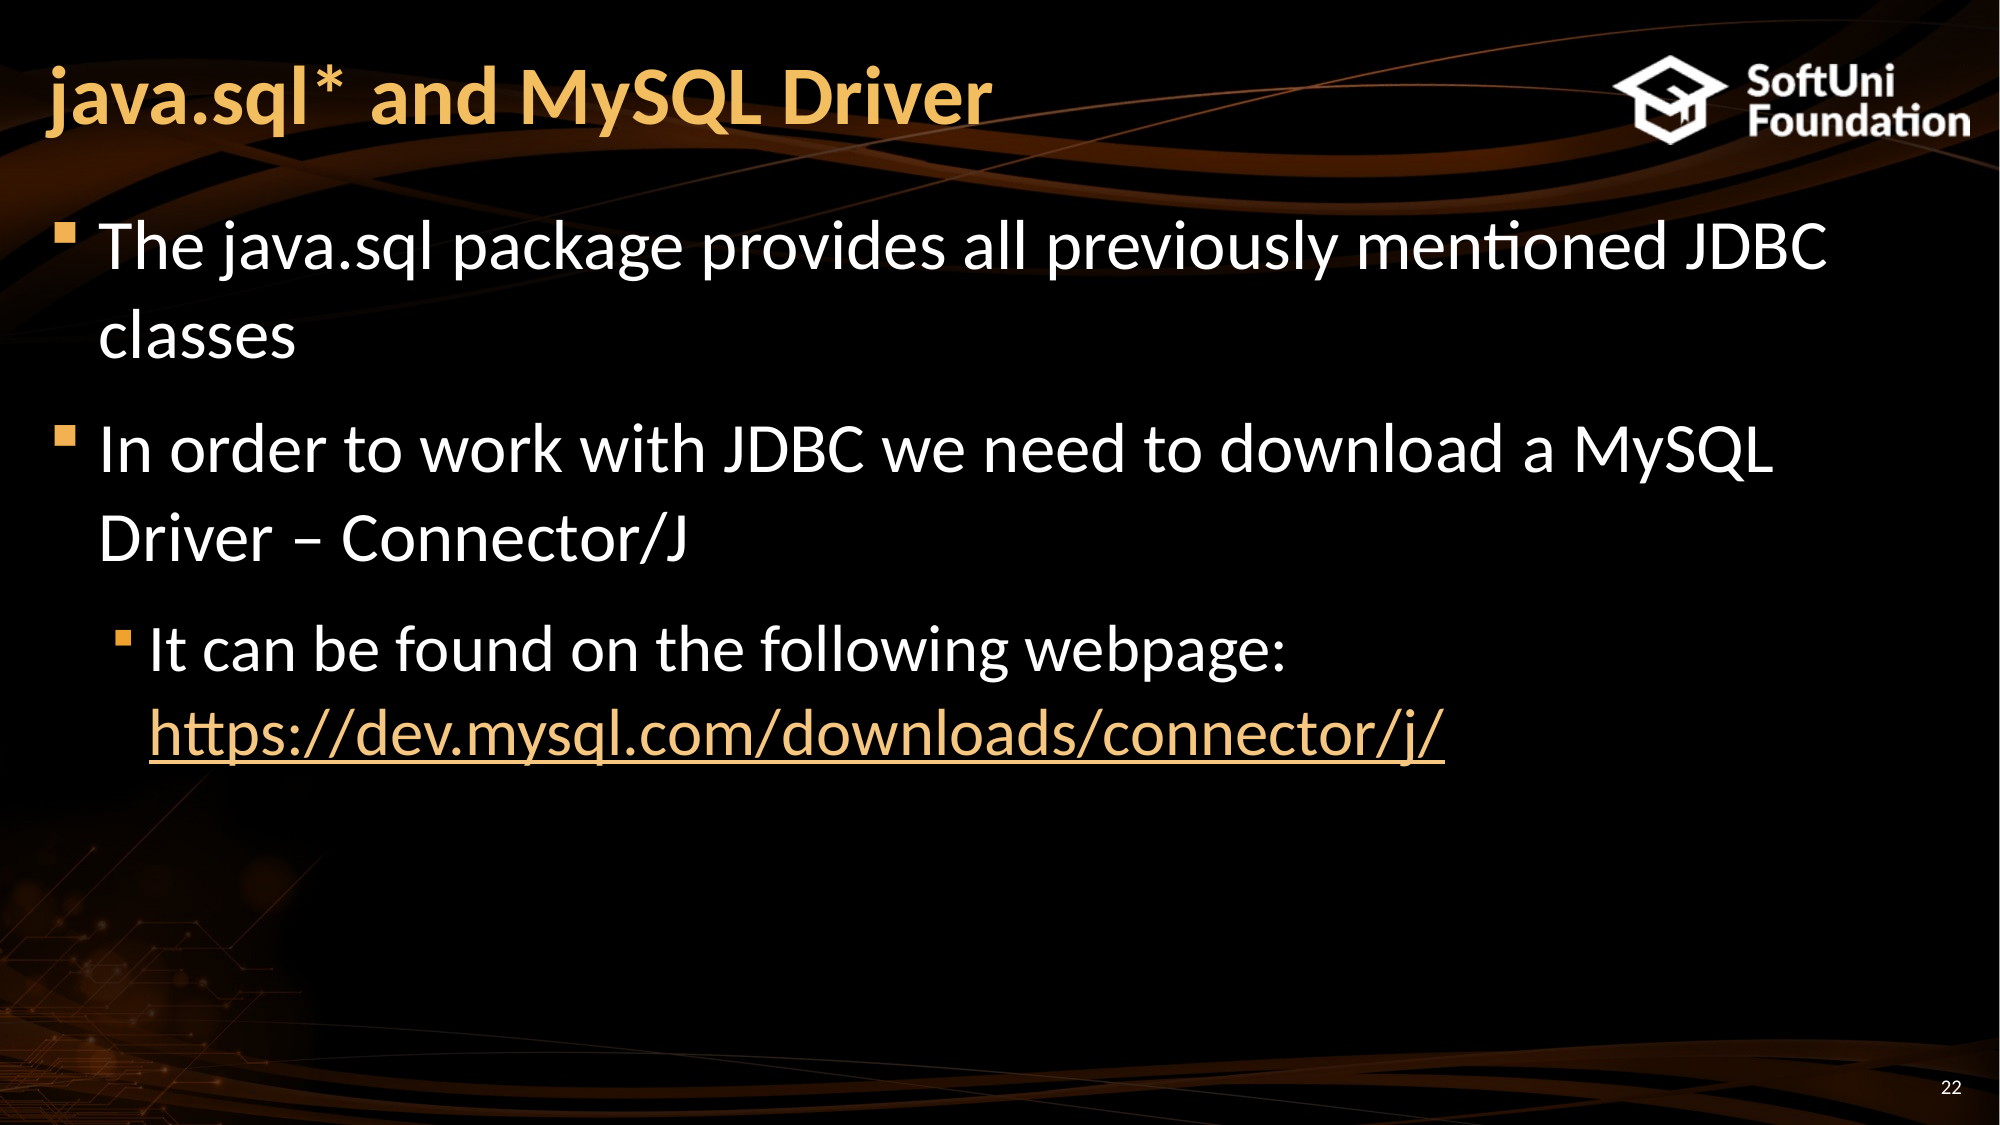

# java.sql* and MySQL Driver
The java.sql package provides all previously mentioned JDBC classes
In order to work with JDBC we need to download a MySQL Driver – Connector/J
It can be found on the following webpage: https://dev.mysql.com/downloads/connector/j/
22